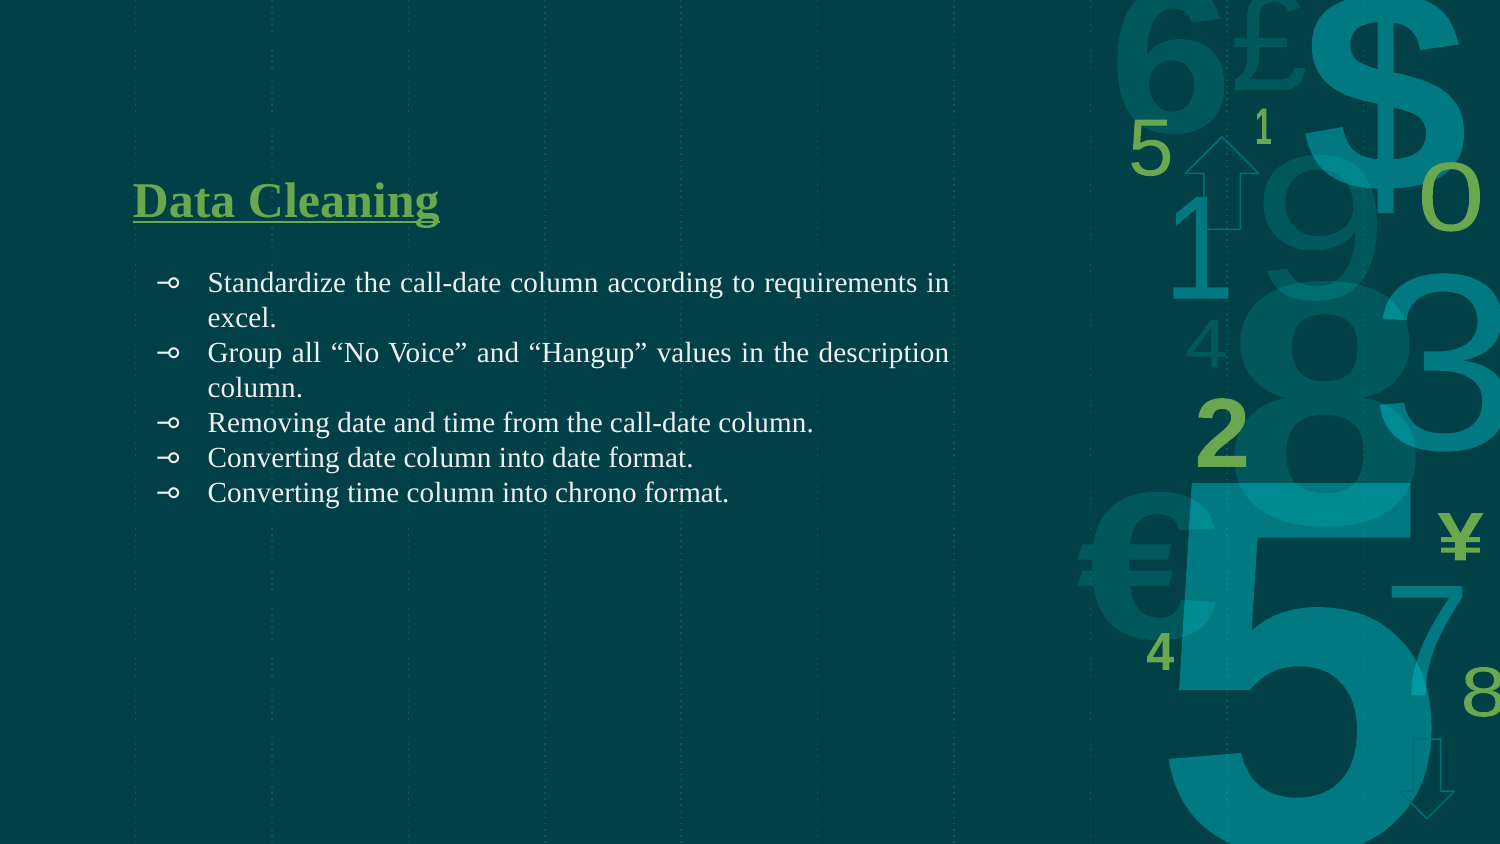

# Data Cleaning
Standardize the call-date column according to requirements in excel.
Group all “No Voice” and “Hangup” values in the description column.
Removing date and time from the call-date column.
Converting date column into date format.
Converting time column into chrono format.